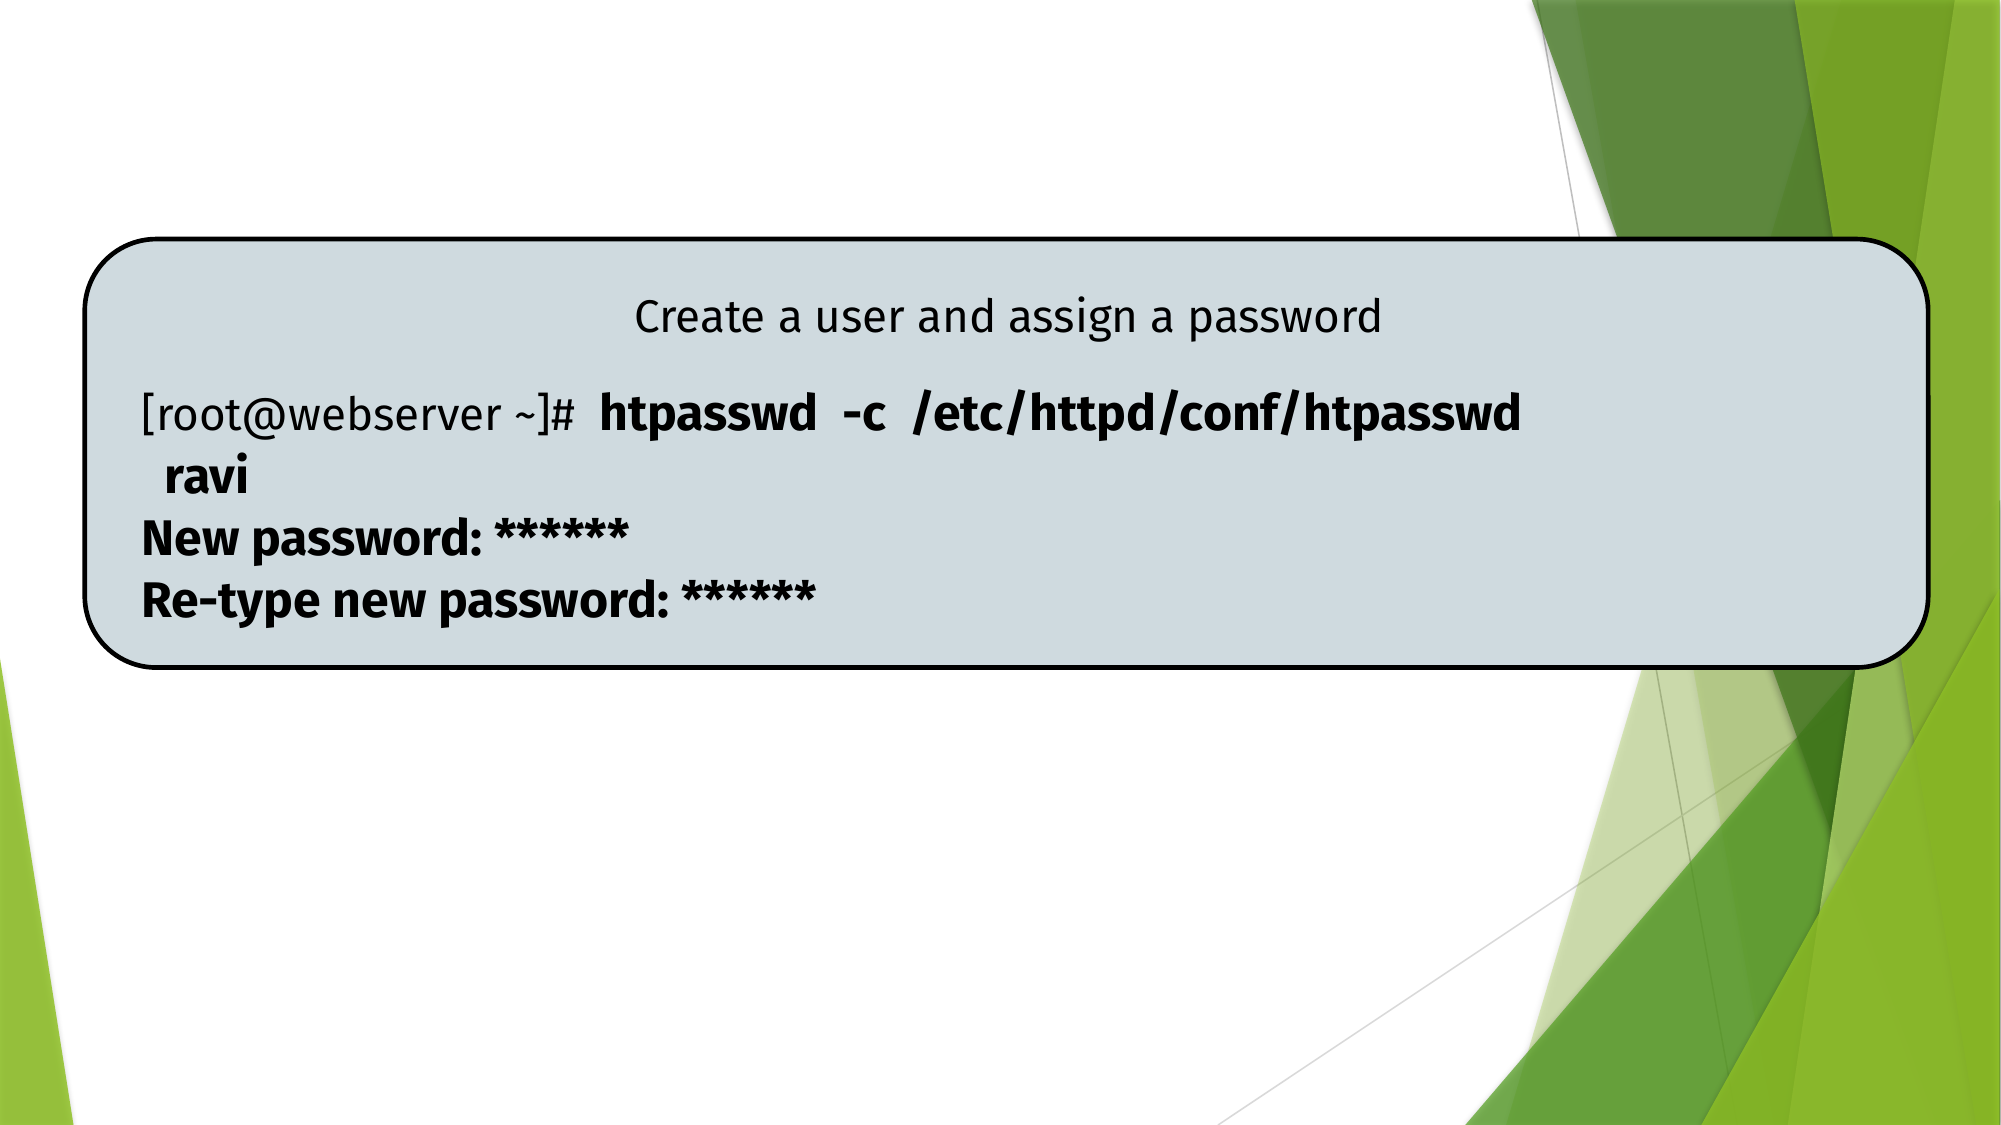

# Authentication Configuration

Create a user and assign a password
[root@webserver ~]#  htpasswd  -c  /etc/httpd/conf/htpasswd   		           ravi
New password: ******
Re-type new password: ******